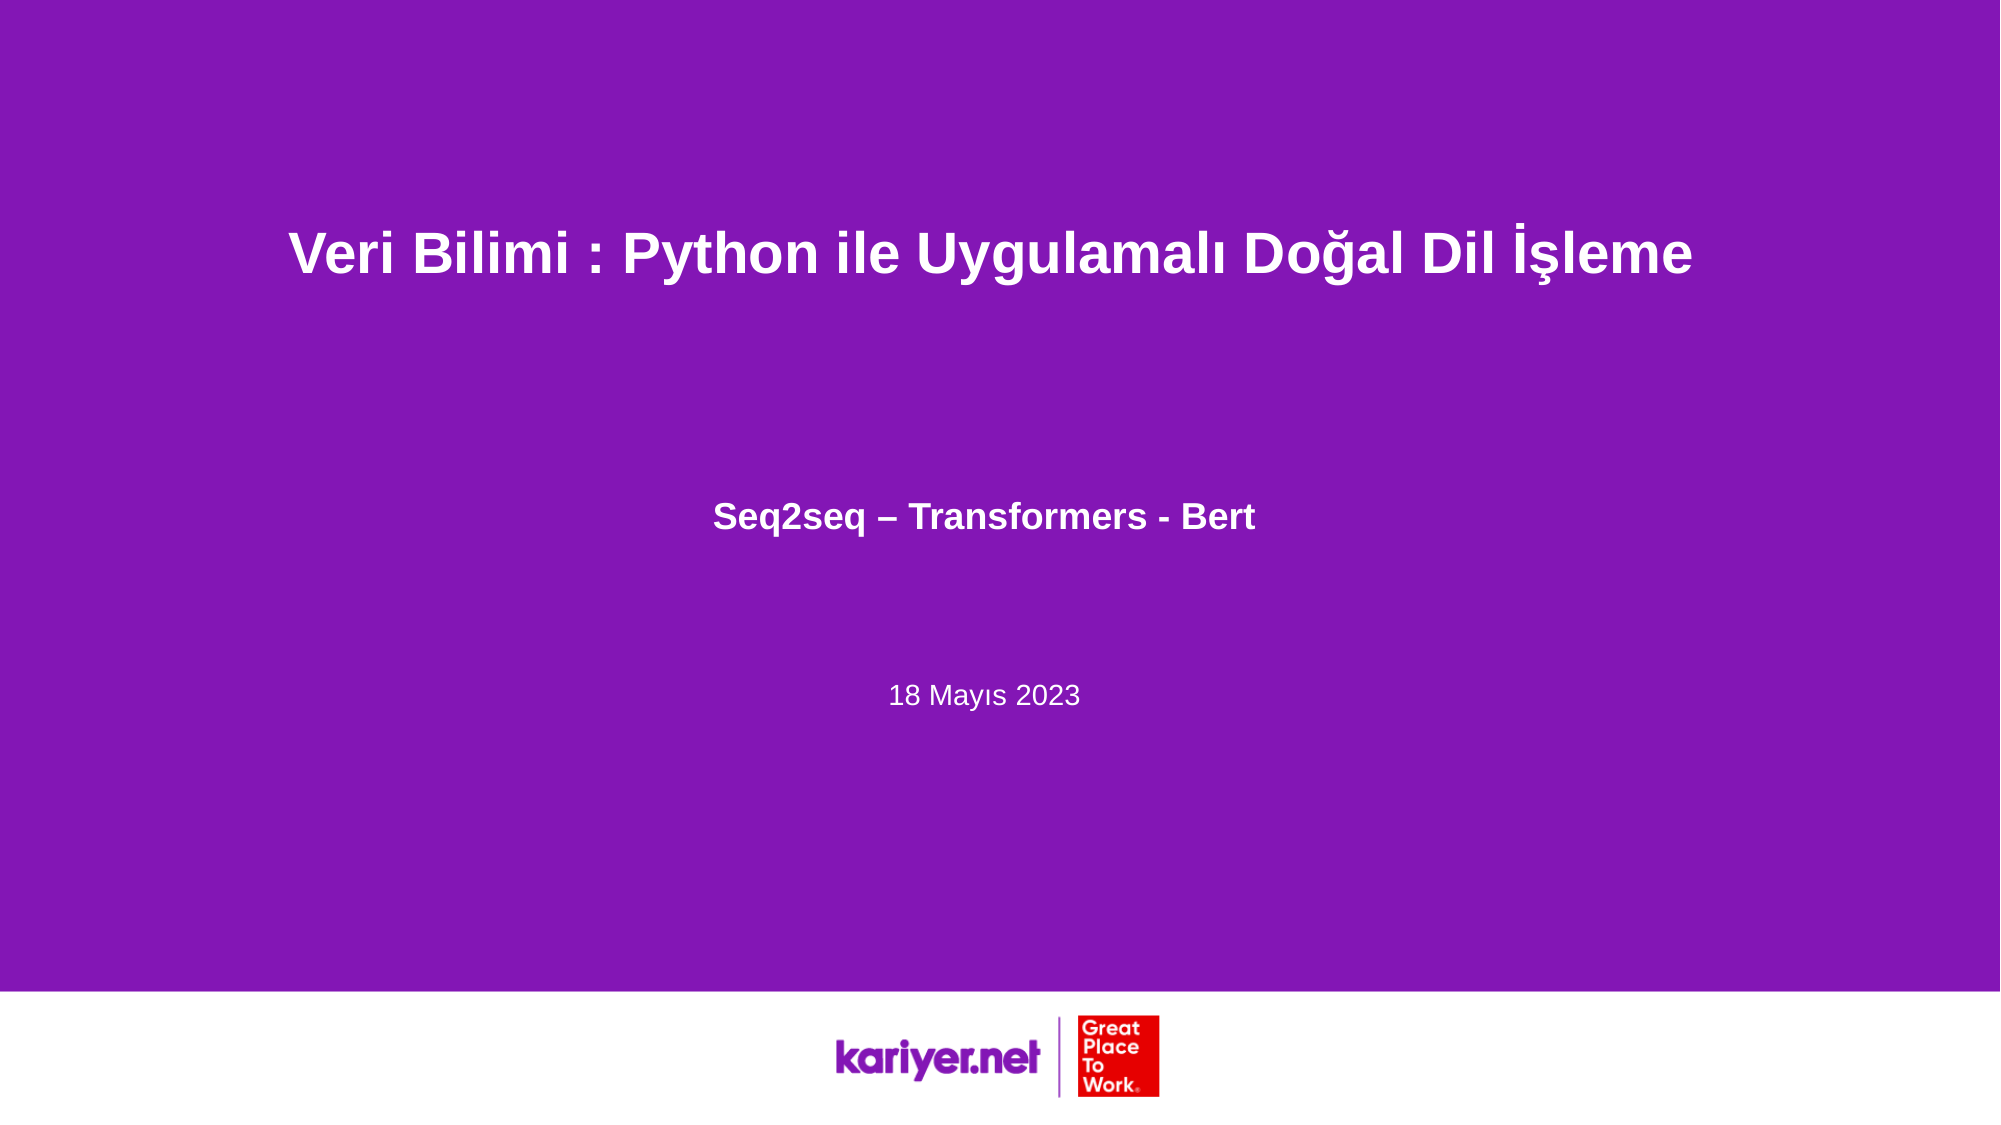

Veri Bilimi : Python ile Uygulamalı Doğal Dil İşleme
Seq2seq – Transformers - Bert

18 Mayıs 2023